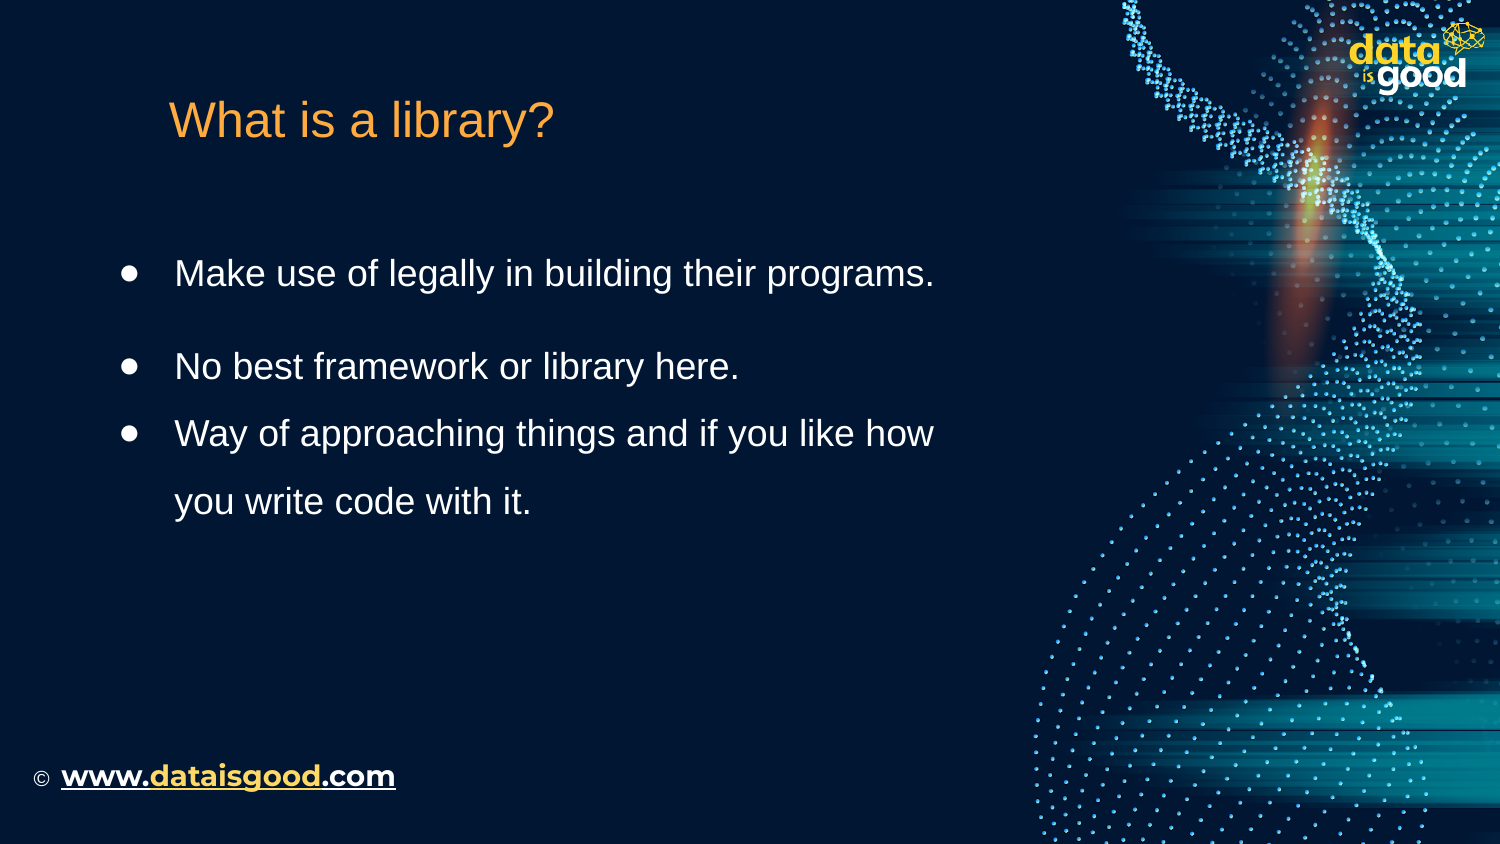

# What is a library?
Make use of legally in building their programs.
No best framework or library here.
Way of approaching things and if you like how you write code with it.